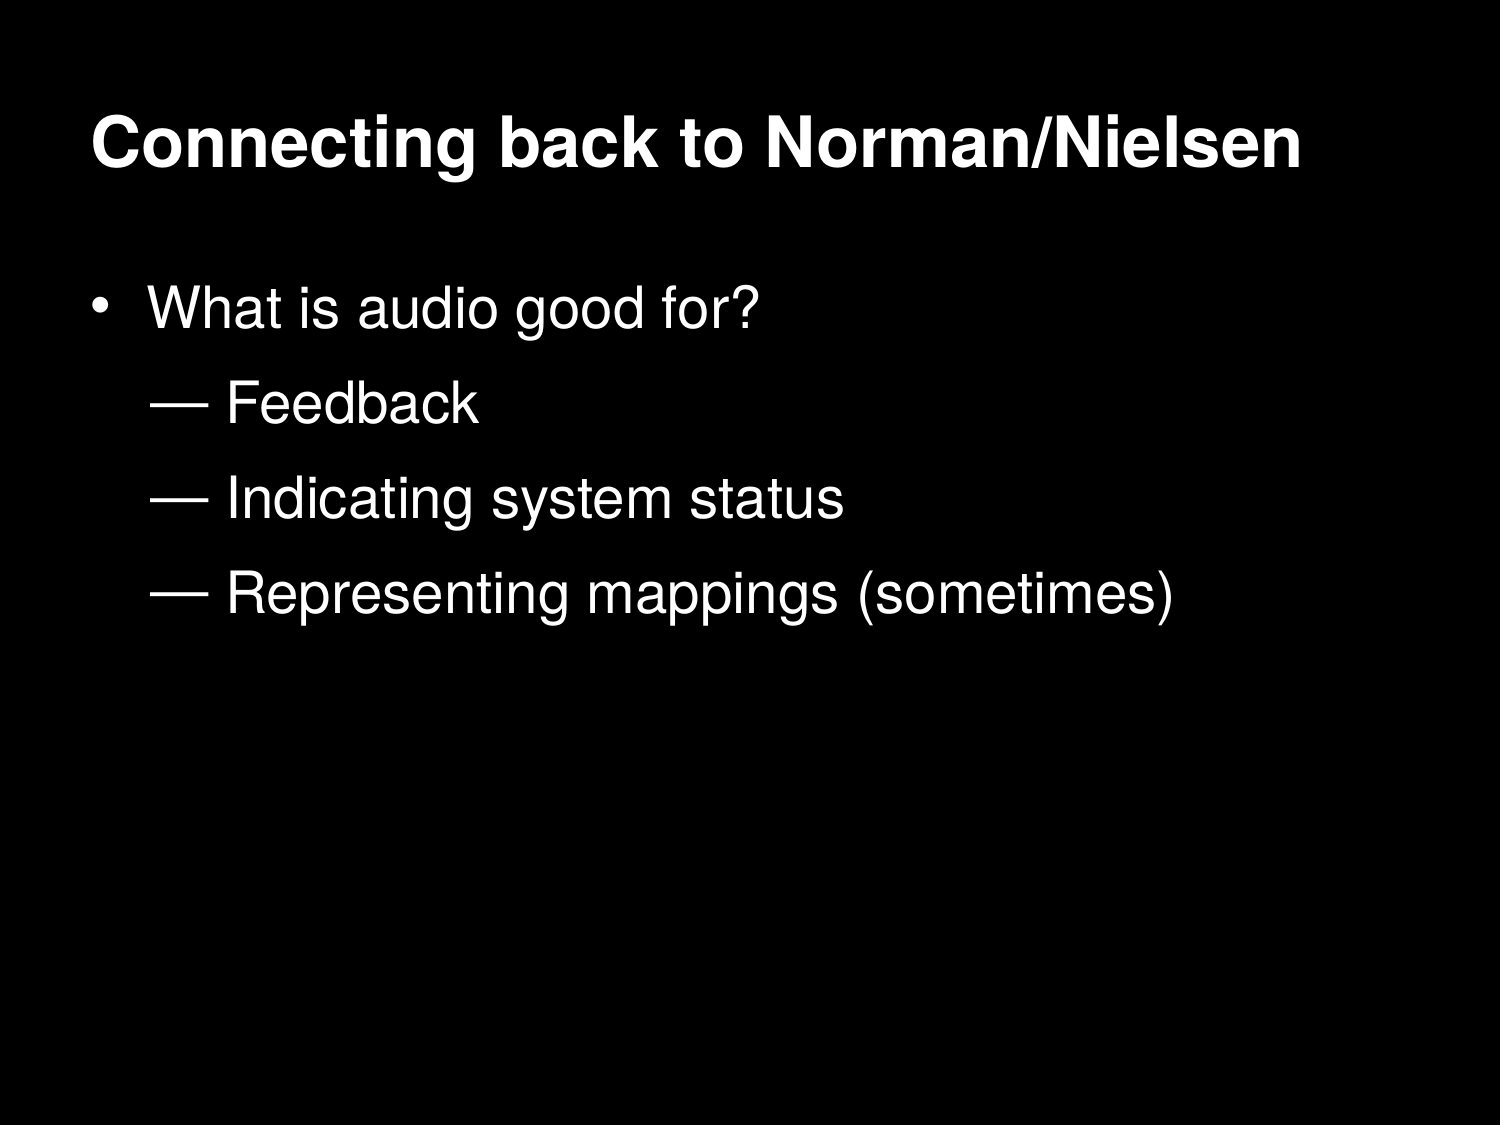

# Connecting back to Norman/Nielsen
What is audio good for?
Feedback
Indicating system status
Representing mappings (sometimes)